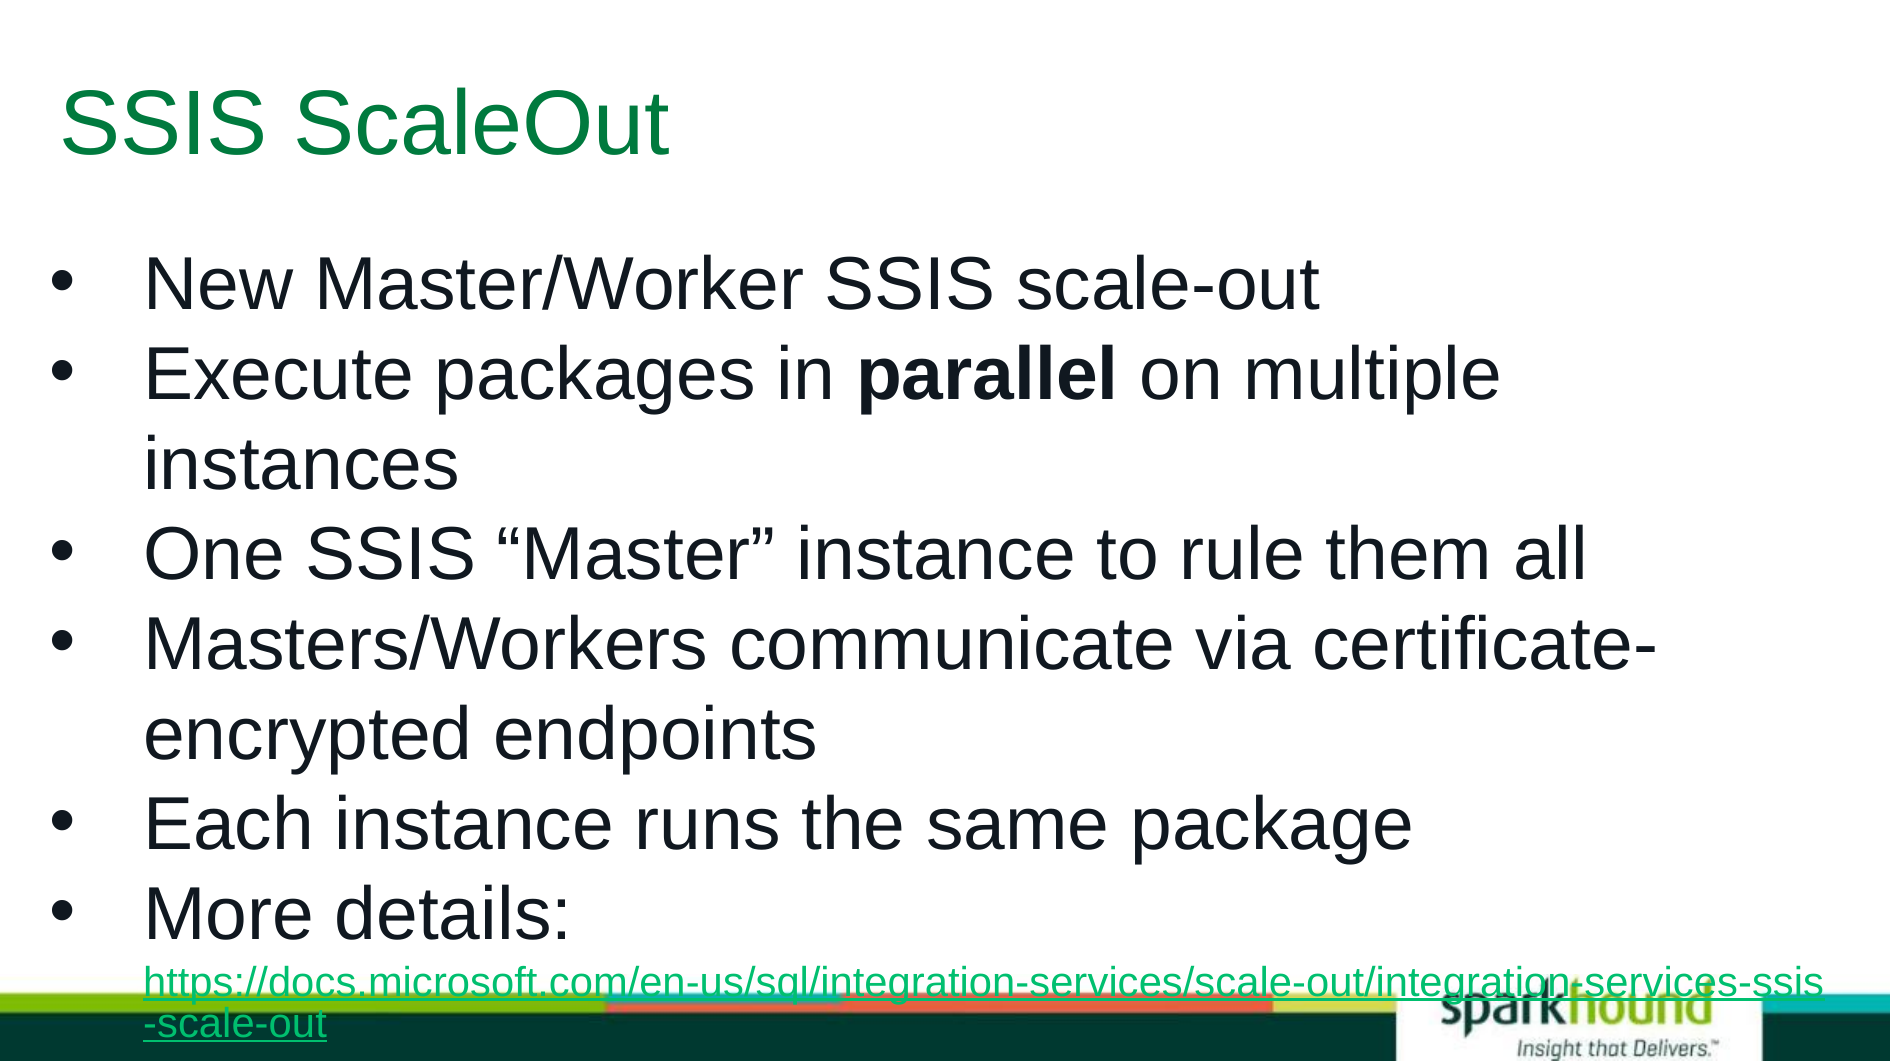

# SSIS ScaleOut
New Master/Worker SSIS scale-out
Execute packages in parallel on multiple instances
One SSIS “Master” instance to rule them all
Masters/Workers communicate via certificate-encrypted endpoints
Each instance runs the same package
More details: https://docs.microsoft.com/en-us/sql/integration-services/scale-out/integration-services-ssis-scale-out